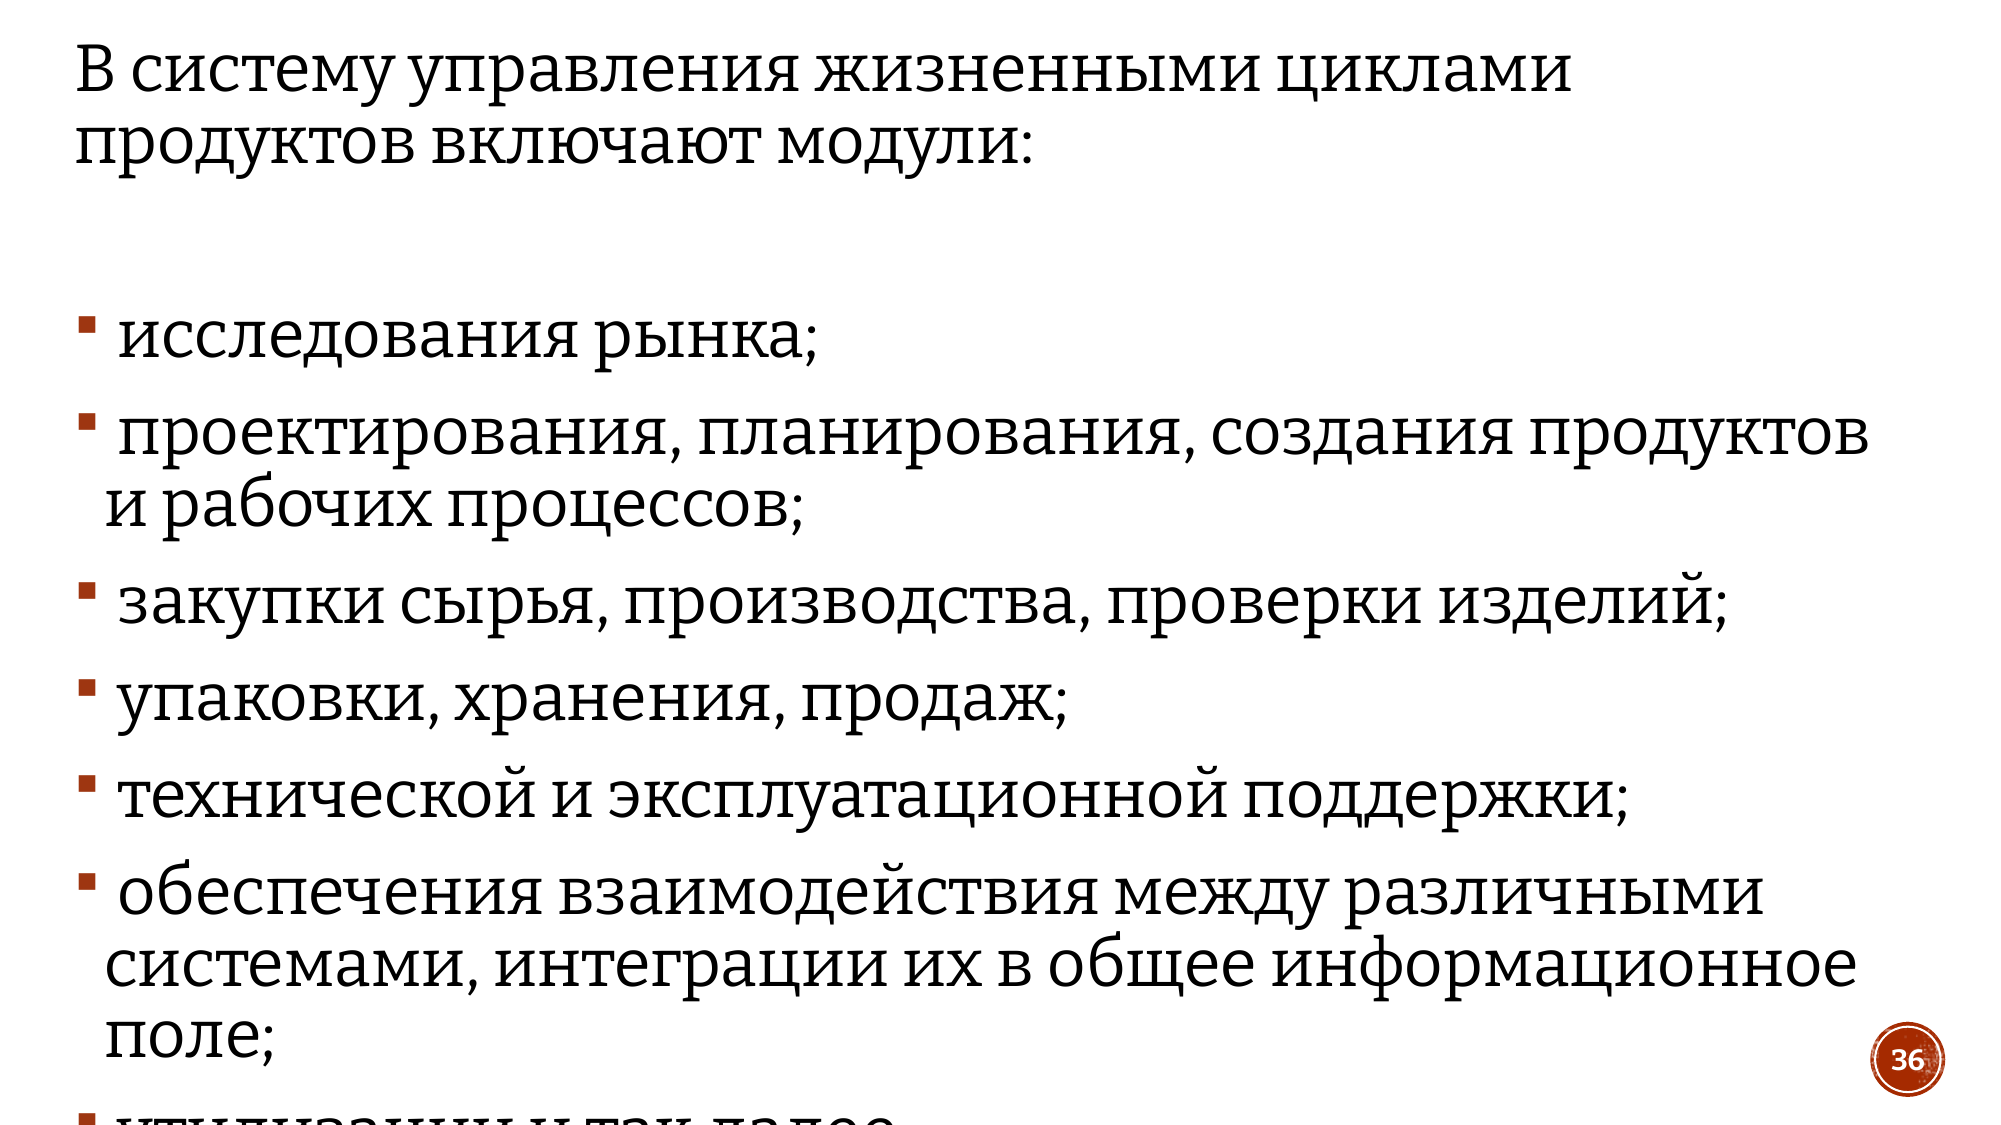

В систему управления жизненными циклами продуктов включают модули:

 исследования рынка;
 проектирования, планирования, создания продуктов и рабочих процессов;
 закупки сырья, производства, проверки изделий;
 упаковки, хранения, продаж;
 технической и эксплуатационной поддержки;
 обеспечения взаимодействия между различными системами, интеграции их в общее информационное поле;
 утилизации и так далее.
36